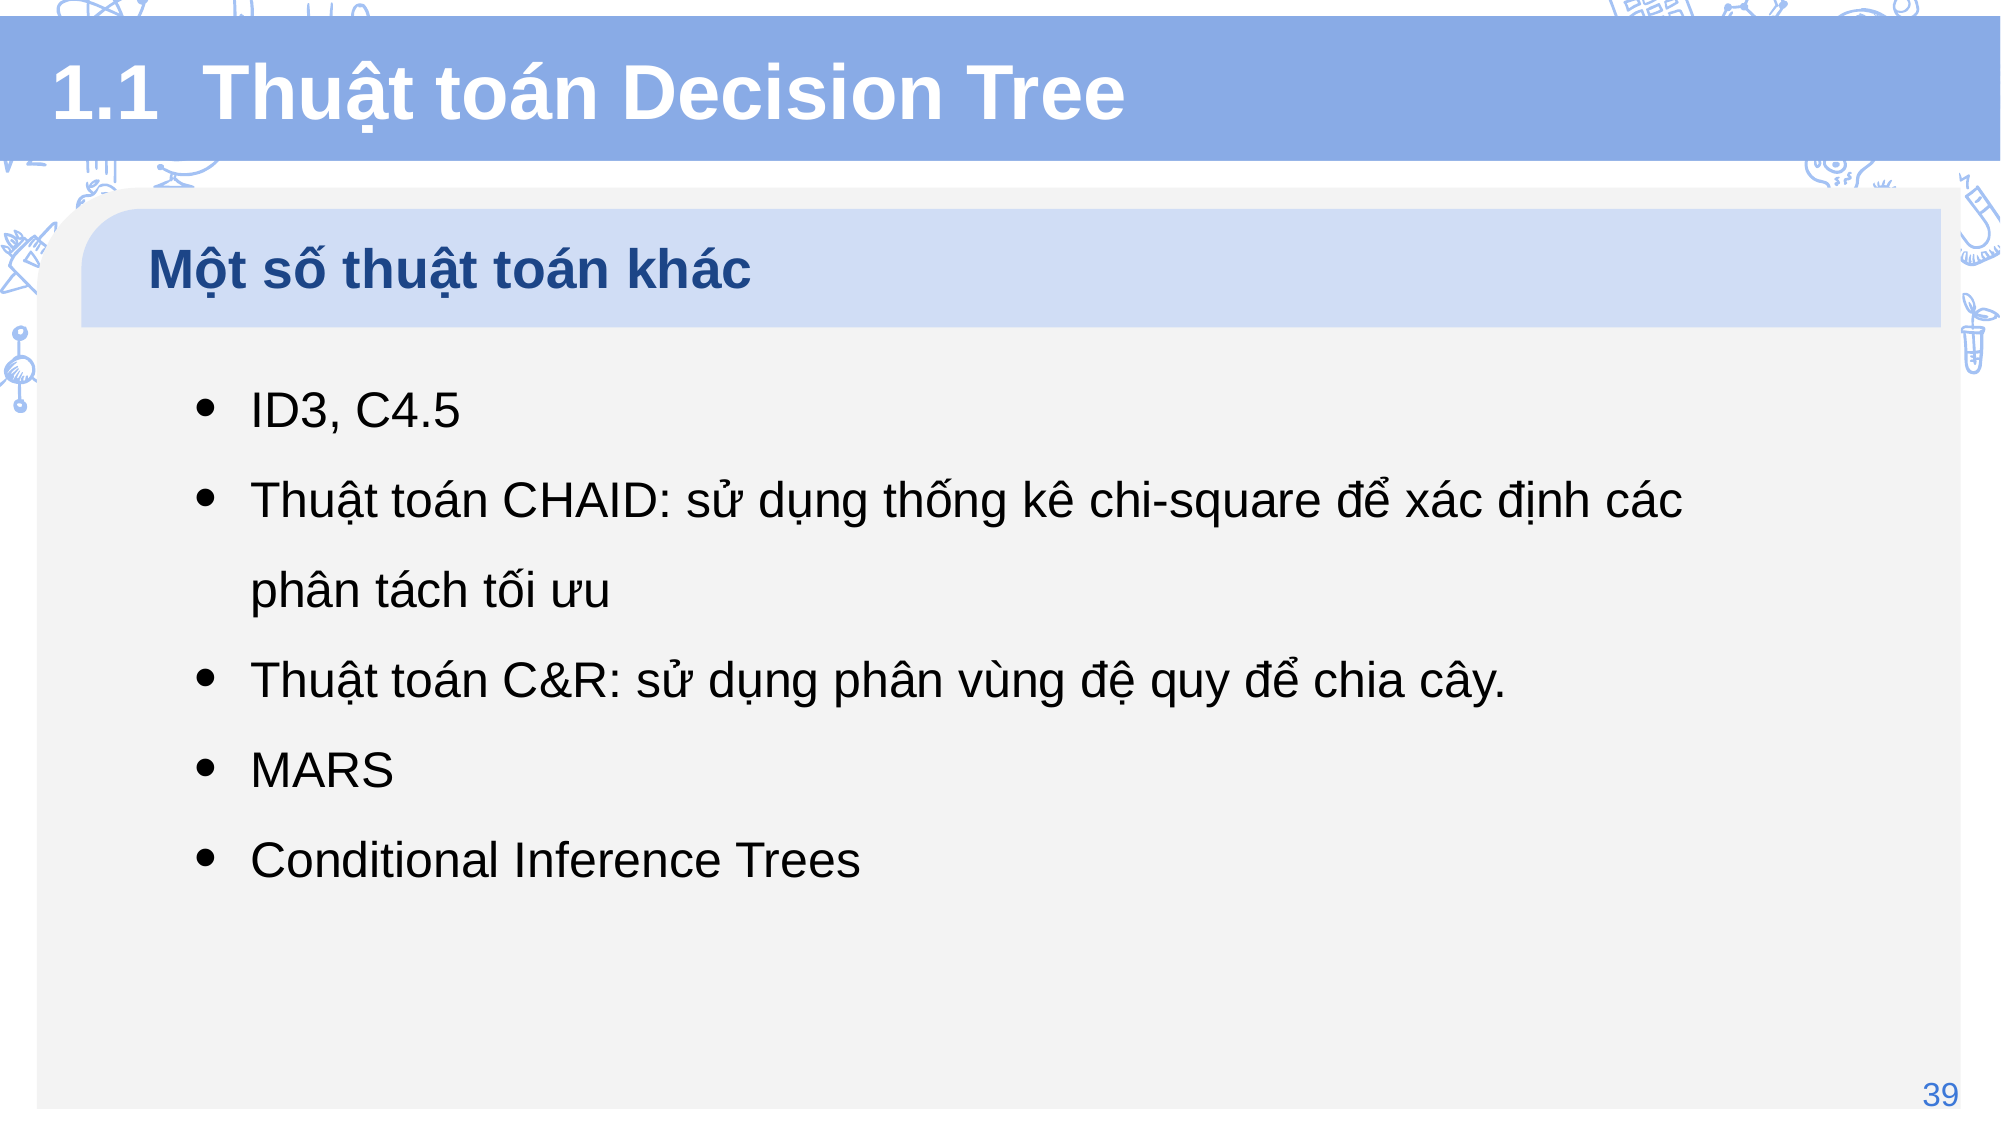

# 1.1  Thuật toán Decision Tree
Một số thuật toán khác
ID3, C4.5
Thuật toán CHAID: sử dụng thống kê chi-square để xác định các phân tách tối ưu
Thuật toán C&R: sử dụng phân vùng đệ quy để chia cây.
MARS
Conditional Inference Trees
39